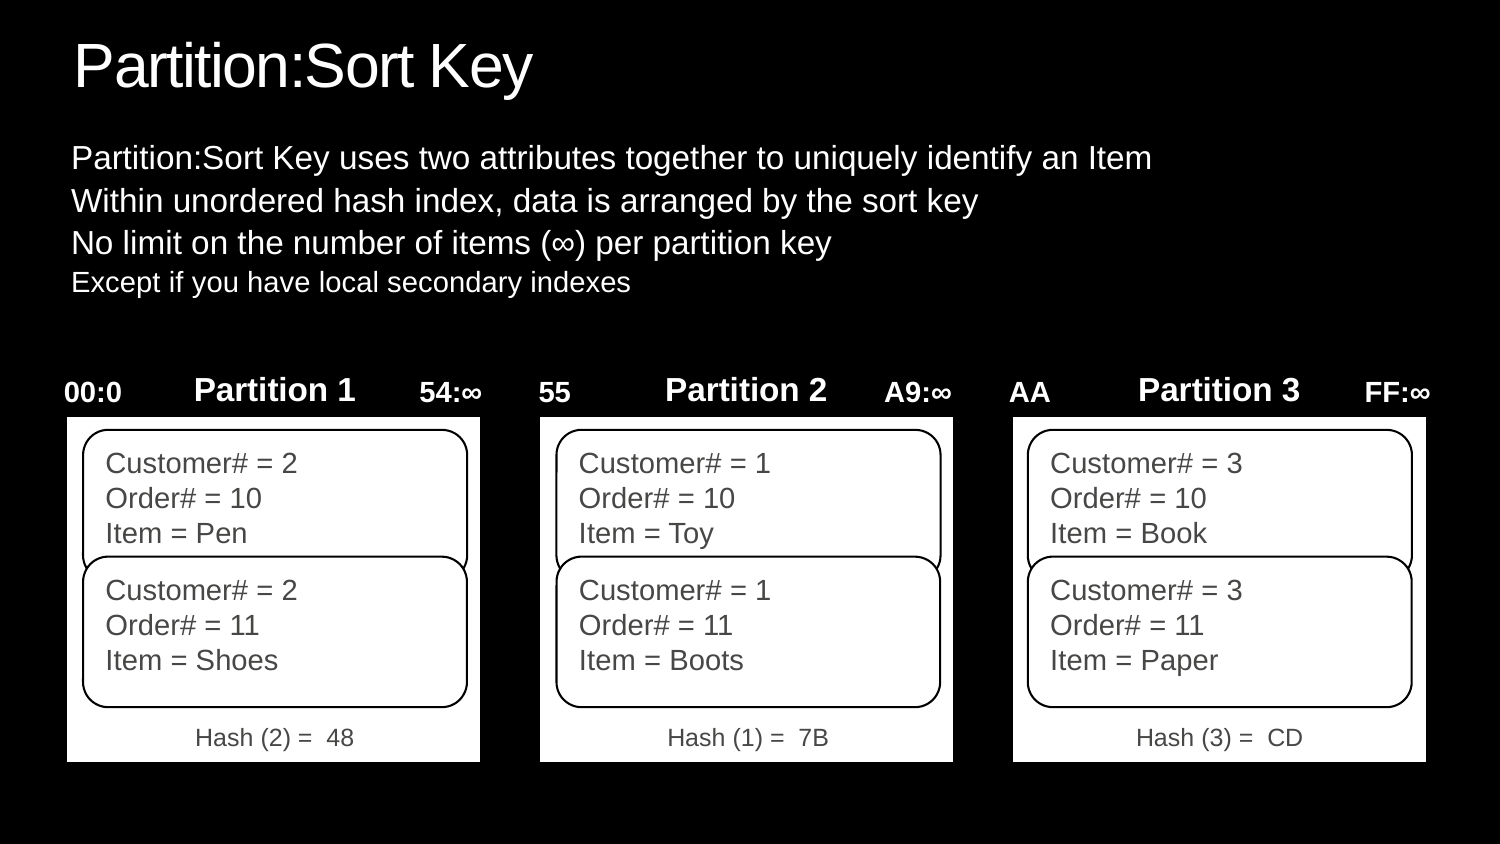

# Partition:Sort Key
Partition:Sort Key uses two attributes together to uniquely identify an Item
Within unordered hash index, data is arranged by the sort key
No limit on the number of items (∞) per partition key
Except if you have local secondary indexes

Partition 1
Partition 2
Partition 3
00:0
54:∞
55
A9:∞
AA
FF:∞

Customer# = 2
Order# = 10
Item = Pen
Customer# = 1
Order# = 10
Item = Toy
Customer# = 3
Order# = 10
Item = Book
Customer# = 2
Order# = 11
Item = Shoes
Customer# = 1
Order# = 11
Item = Boots
Customer# = 3
Order# = 11
Item = Paper
Hash (2) =  48
Hash (1) =  7B
Hash (3) =  CD